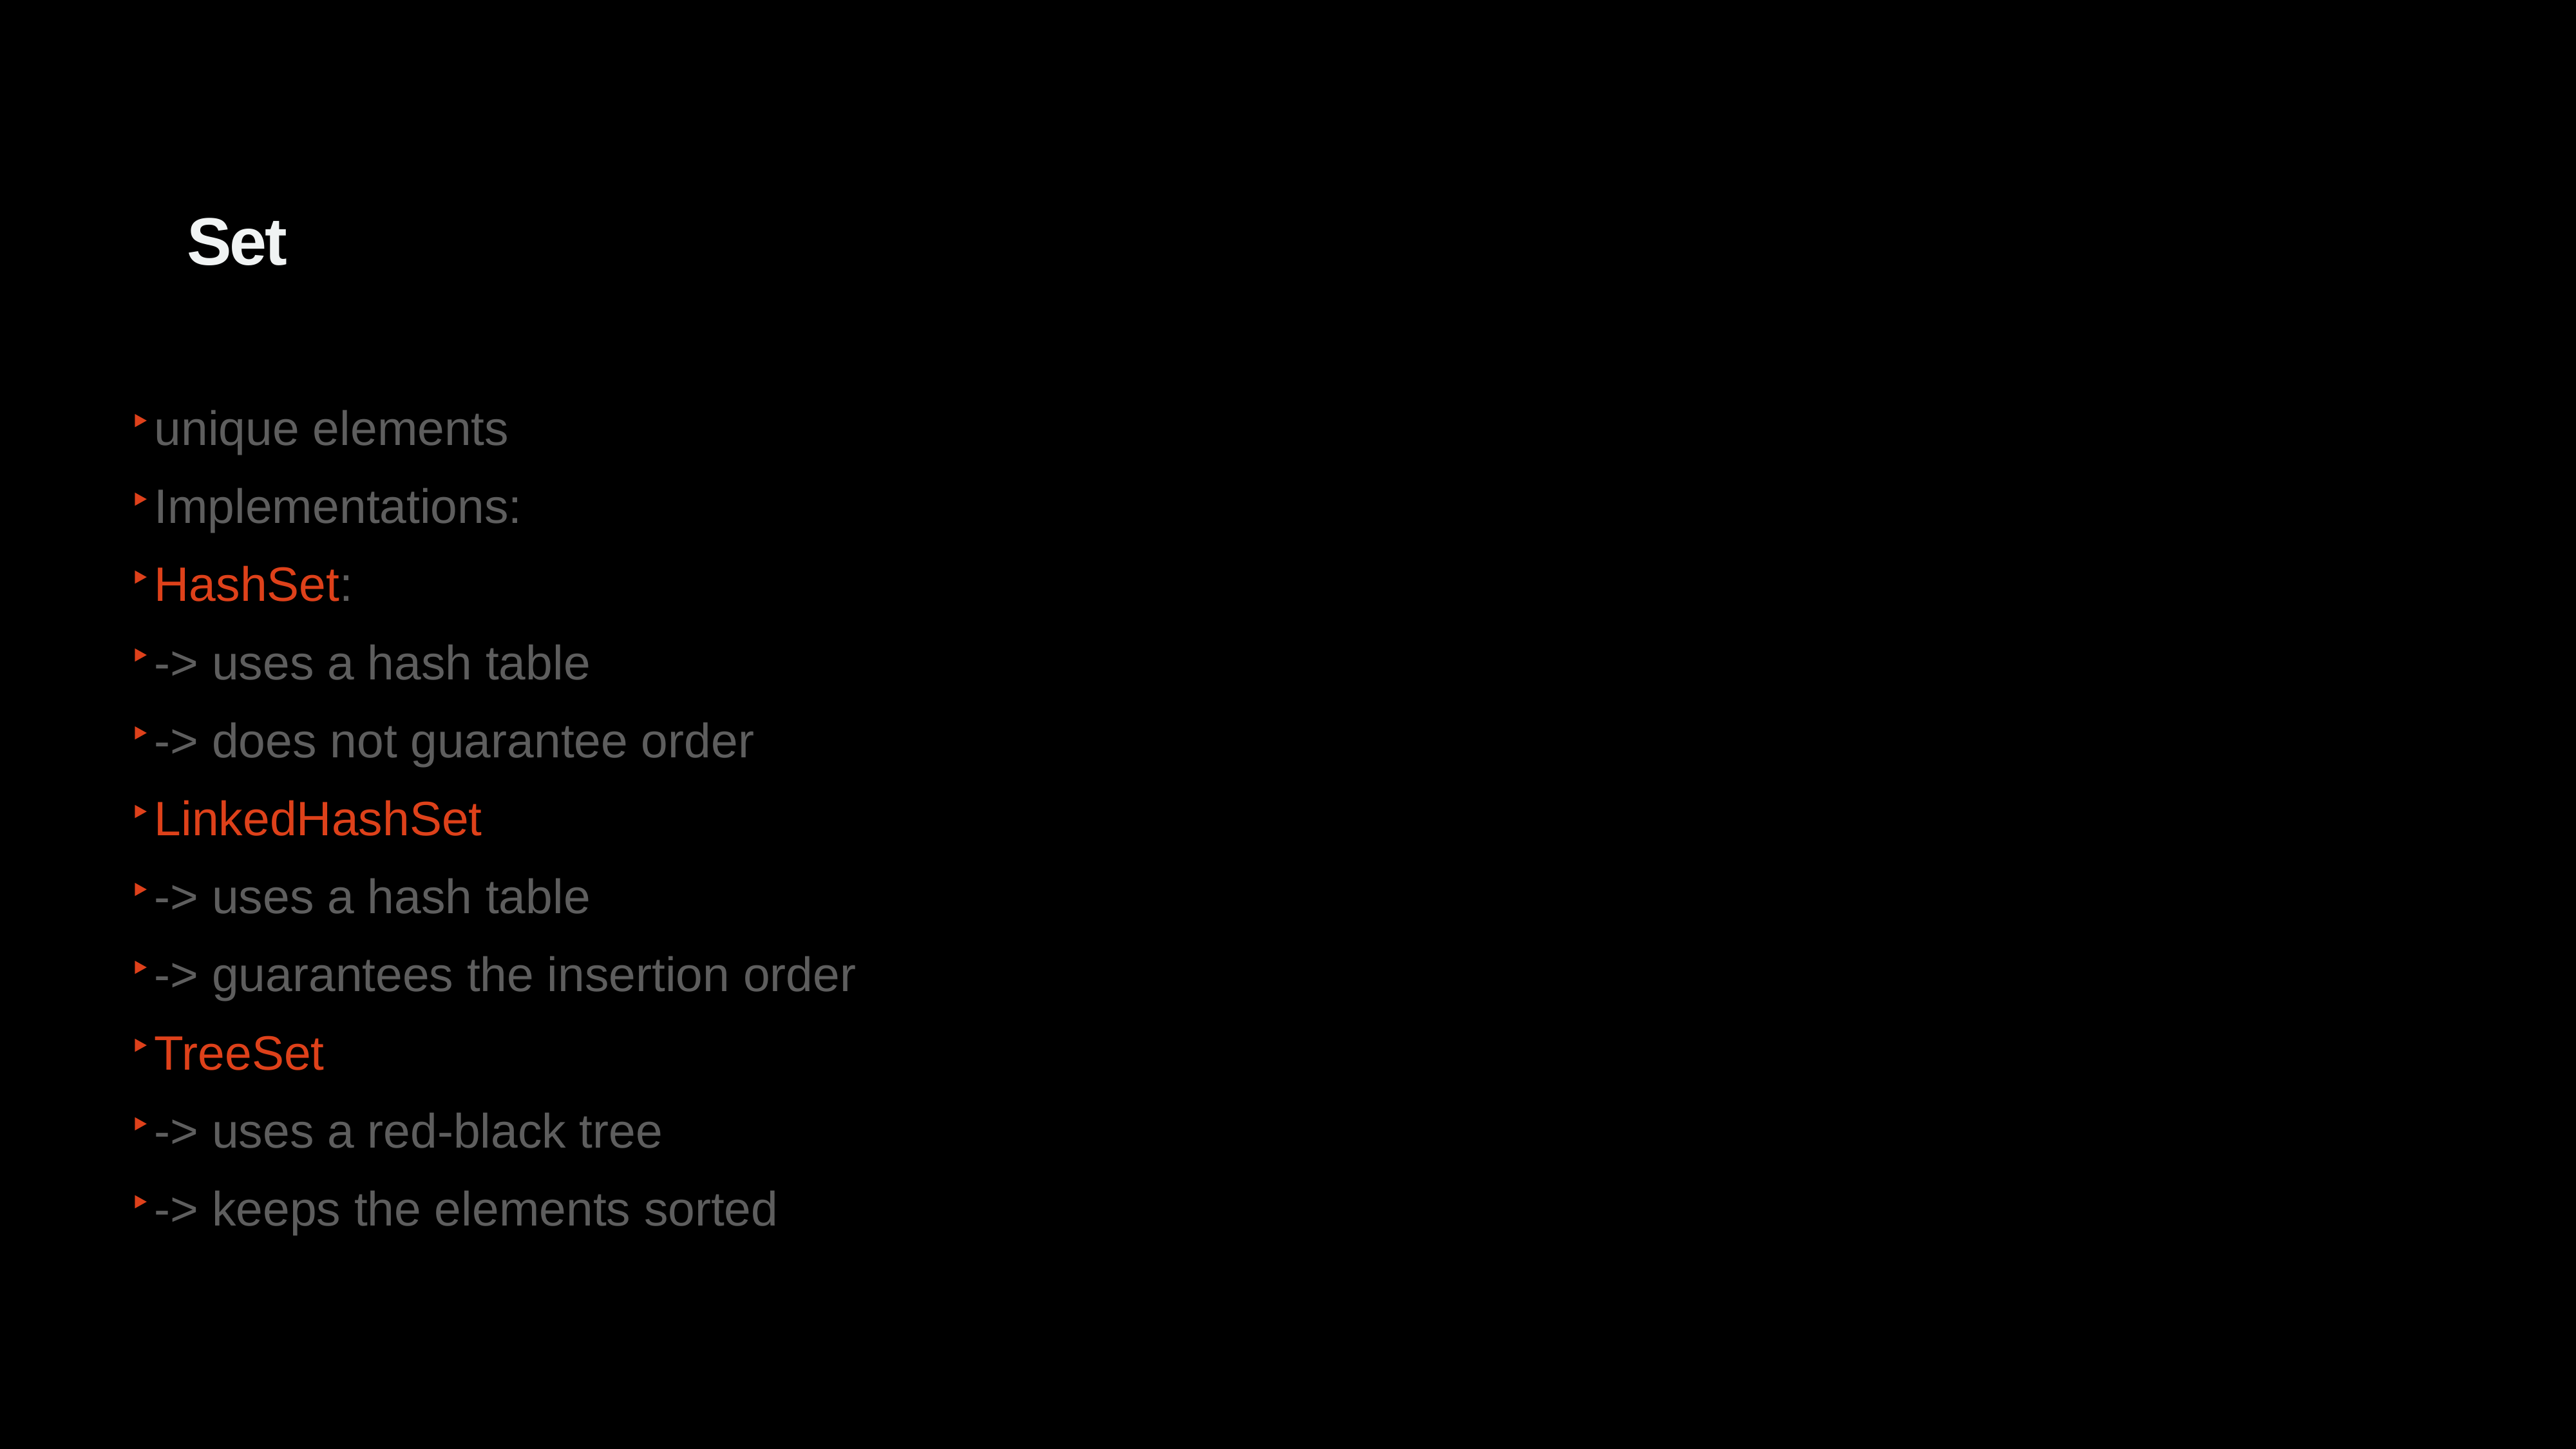

Set
Bullet examples
unique elements
Implementations:
HashSet:
-> uses a hash table
-> does not guarantee order
LinkedHashSet
-> uses a hash table
-> guarantees the insertion order
TreeSet
-> uses a red-black tree
-> keeps the elements sorted
35